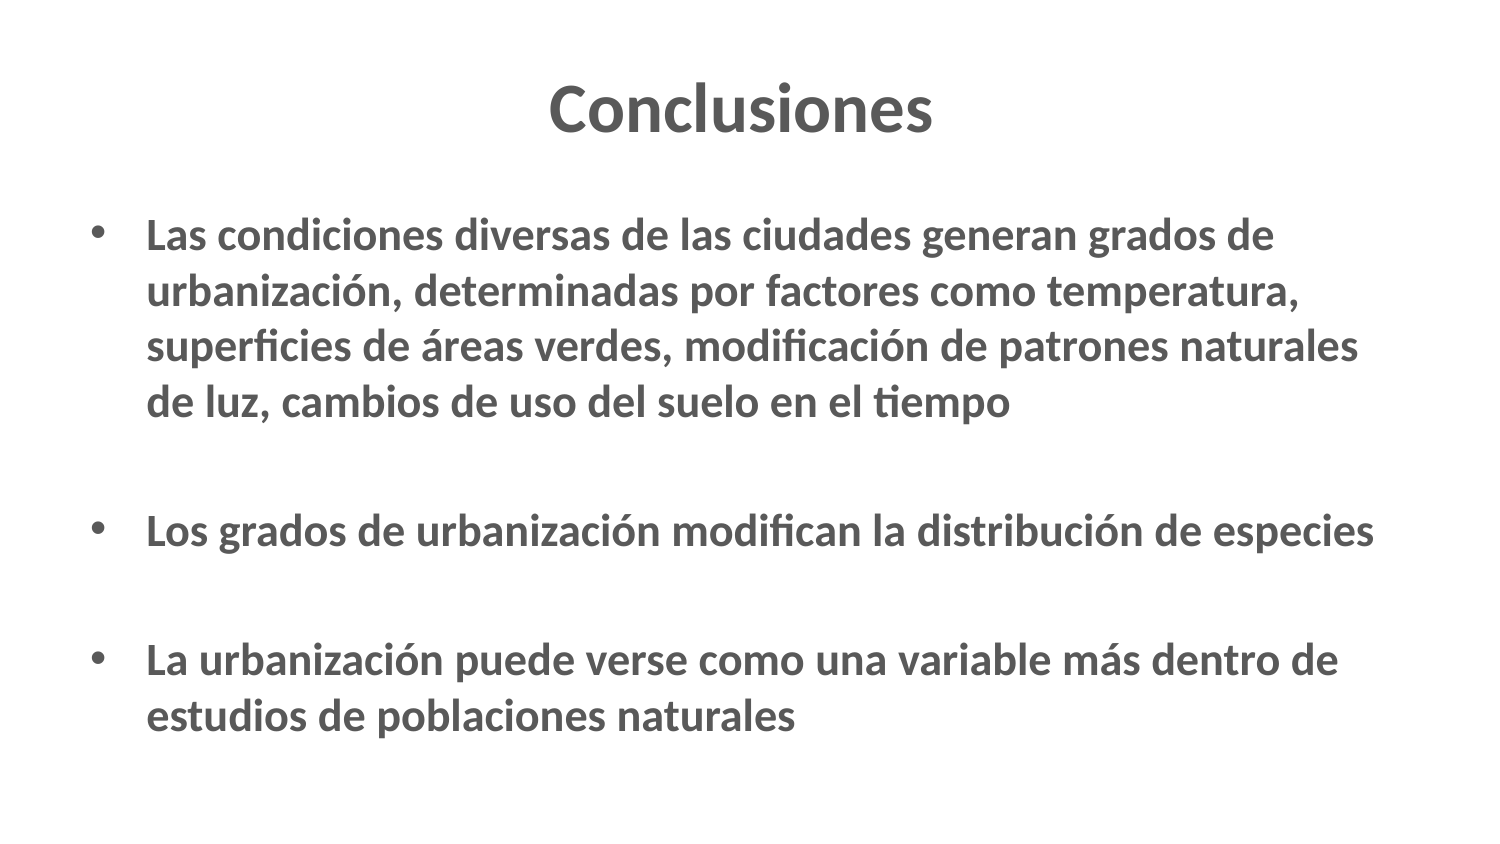

# Conclusiones
Las condiciones diversas de las ciudades generan grados de urbanización, determinadas por factores como temperatura, superficies de áreas verdes, modificación de patrones naturales de luz, cambios de uso del suelo en el tiempo

Los grados de urbanización modifican la distribución de especies

La urbanización puede verse como una variable más dentro de estudios de poblaciones naturales